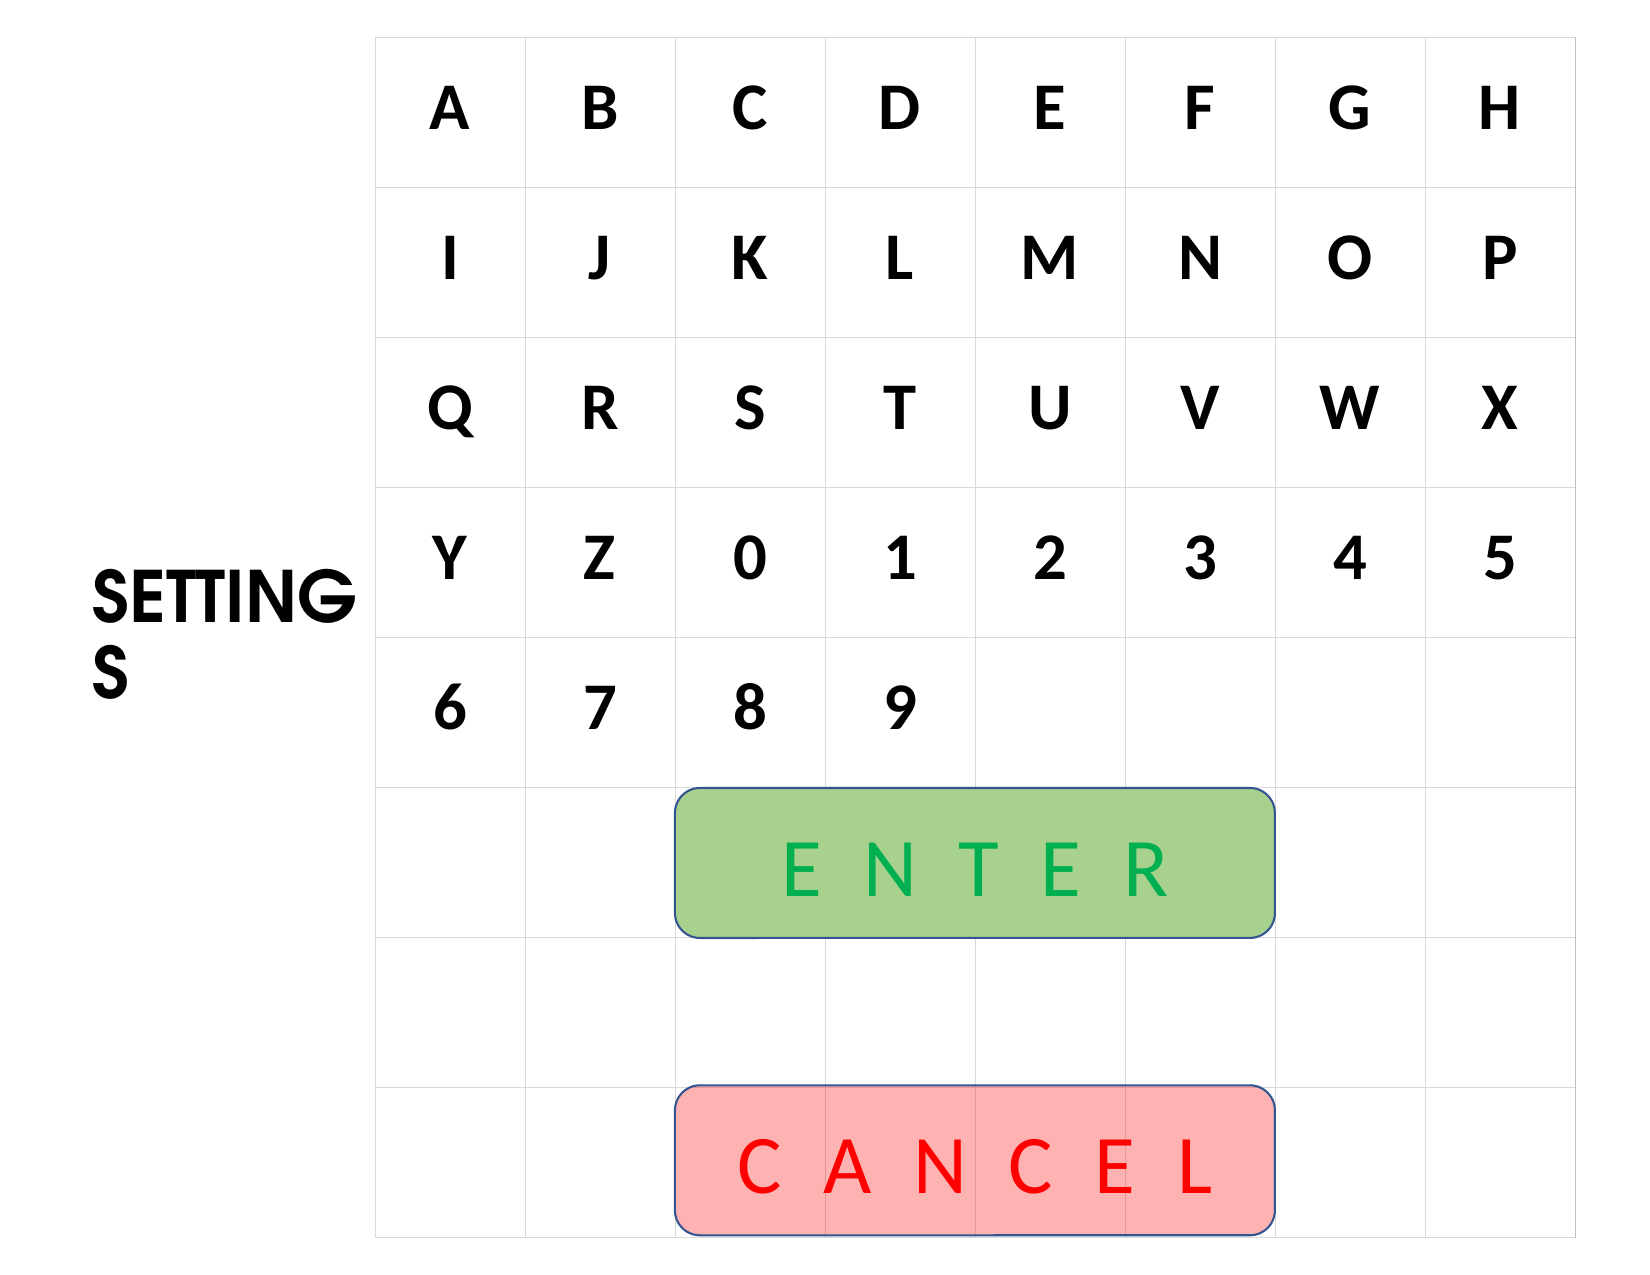

SETTINGS
| A | B | C | D | E | F | G | H |
| --- | --- | --- | --- | --- | --- | --- | --- |
| I | J | K | L | M | N | O | P |
| Q | R | S | T | U | V | W | X |
| Y | Z | 0 | 1 | 2 | 3 | 4 | 5 |
| 6 | 7 | 8 | 9 |  |  |  |  |
|  |  |  |  |  |  |  |  |
|  |  |  |  |  |  |  |  |
|  |  |  |  |  |  |  |  |
ENTER
CANCEL